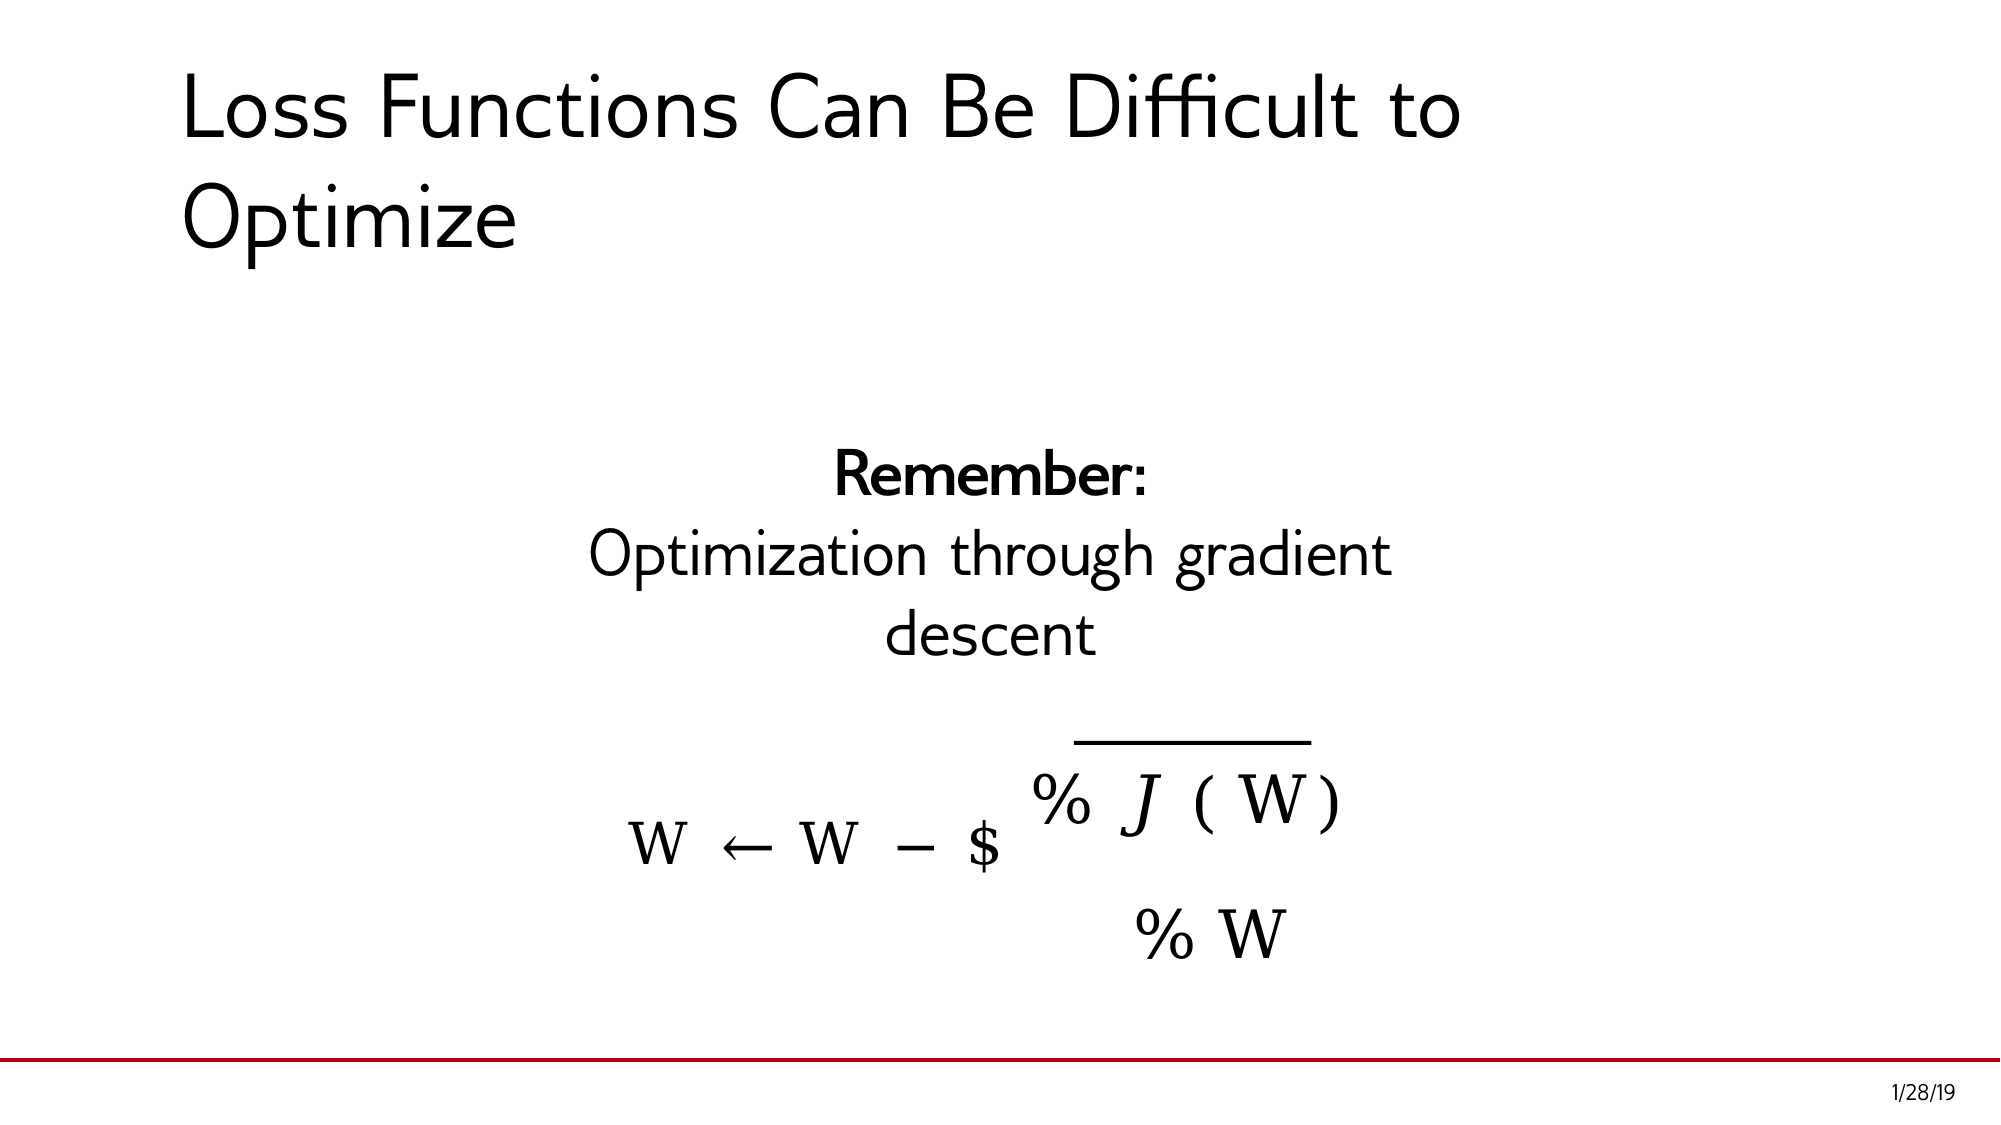

# Loss Functions Can Be Difficult to Optimize
Remember:
Optimization through gradient descent
W	←	W − $ % 𝐽 ( W)
% W

1/28/19